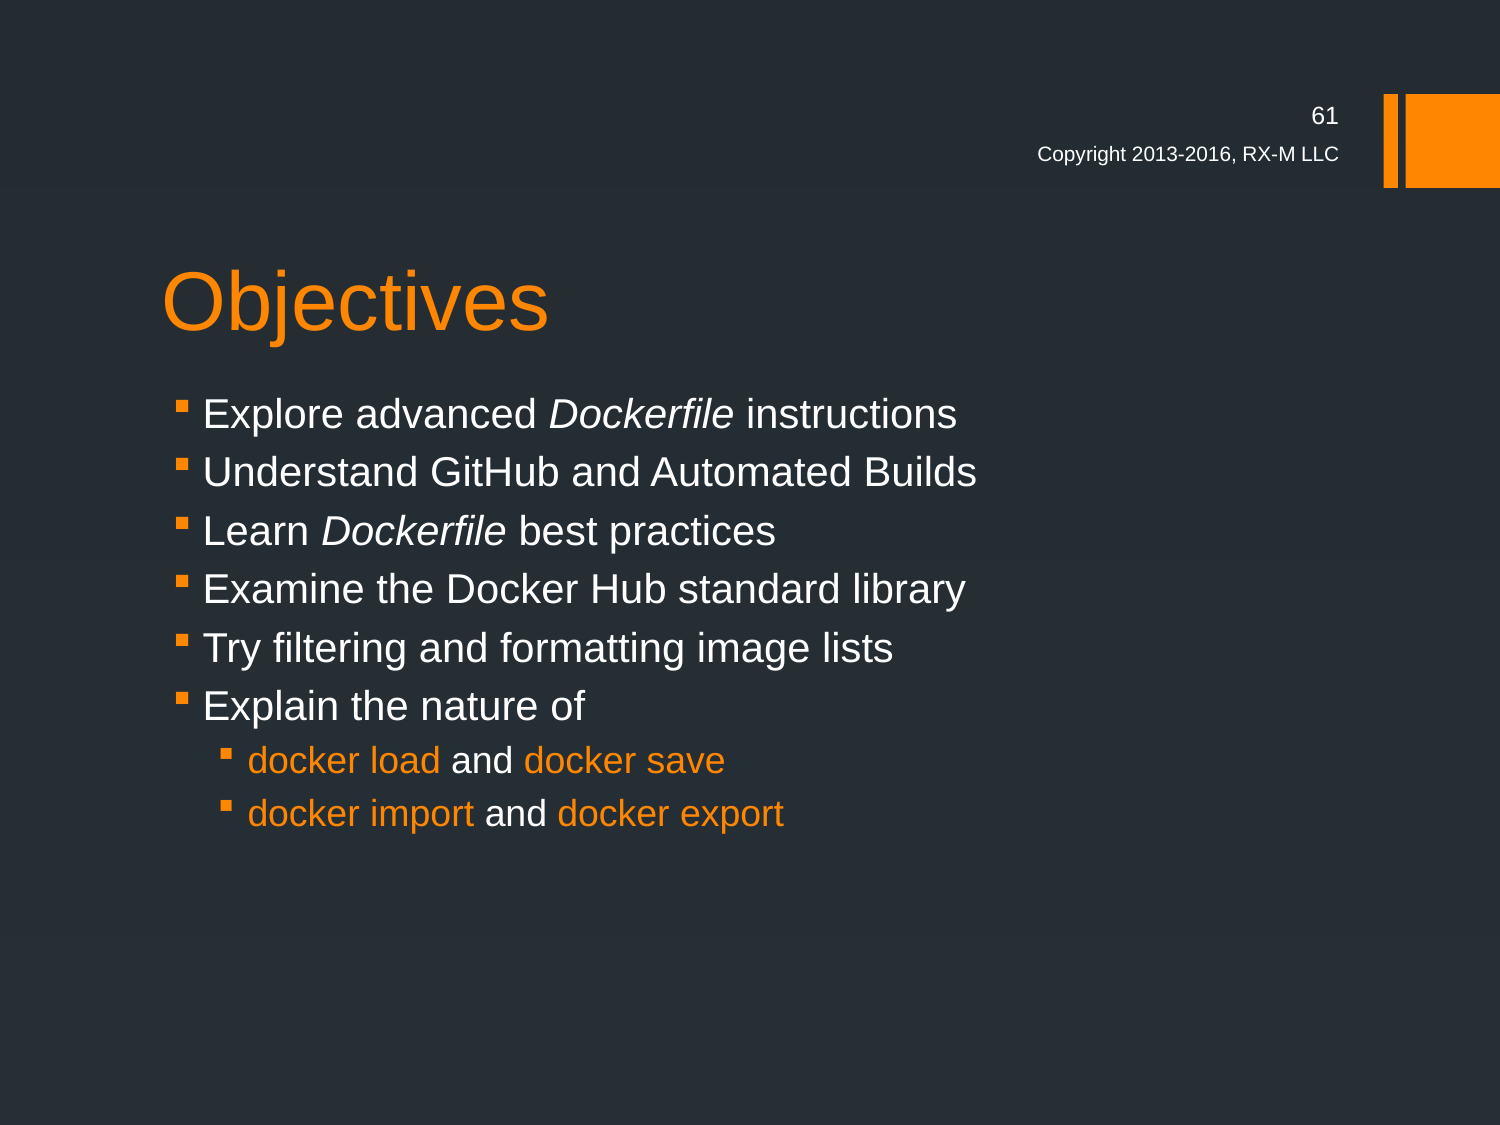

61
Copyright 2013-2016, RX-M LLC
# Objectives
Explore advanced Dockerfile instructions
Understand GitHub and Automated Builds
Learn Dockerfile best practices
Examine the Docker Hub standard library
Try filtering and formatting image lists
Explain the nature of
docker load and docker save
docker import and docker export